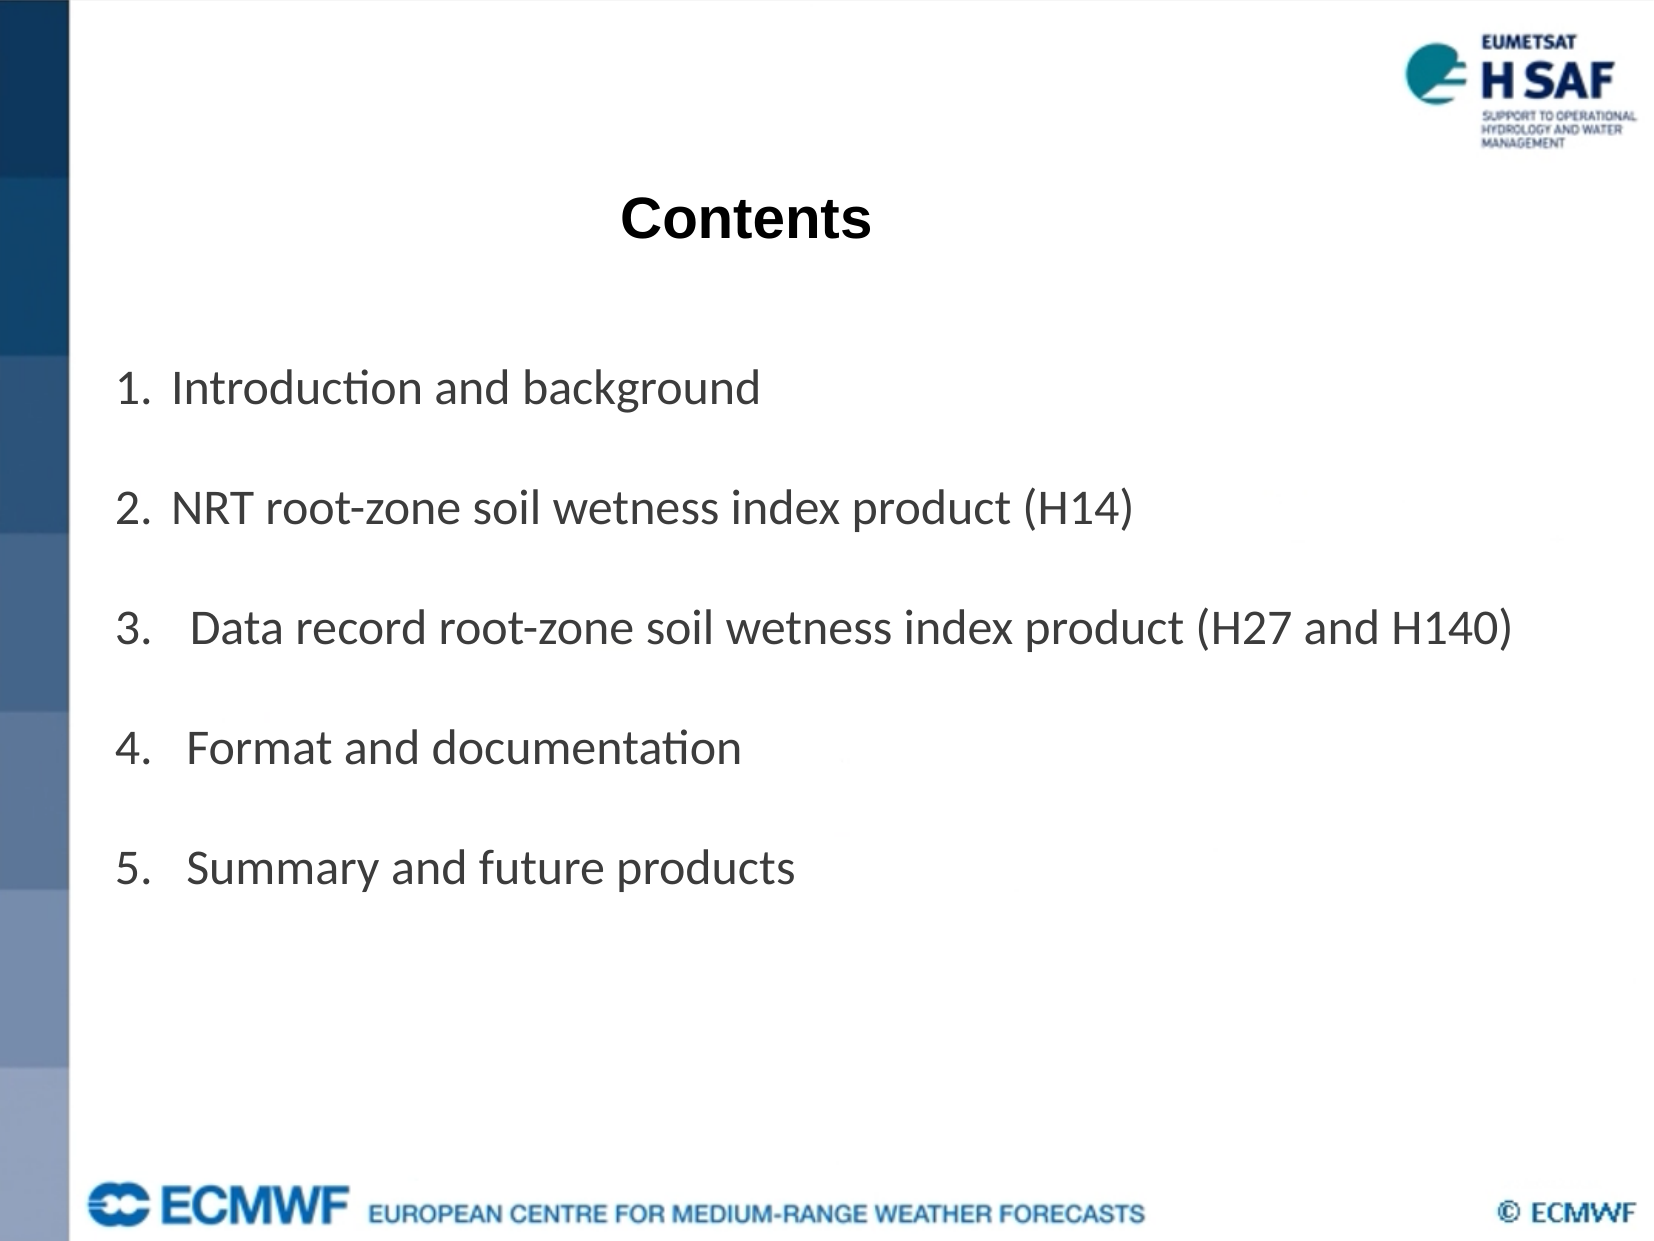

Contents

Introduction and background

NRT root-zone soil wetness index product (H14)

Data record root-zone soil wetness index product (H27 and H140)

4.   Format and documentation

5.   Summary and future products